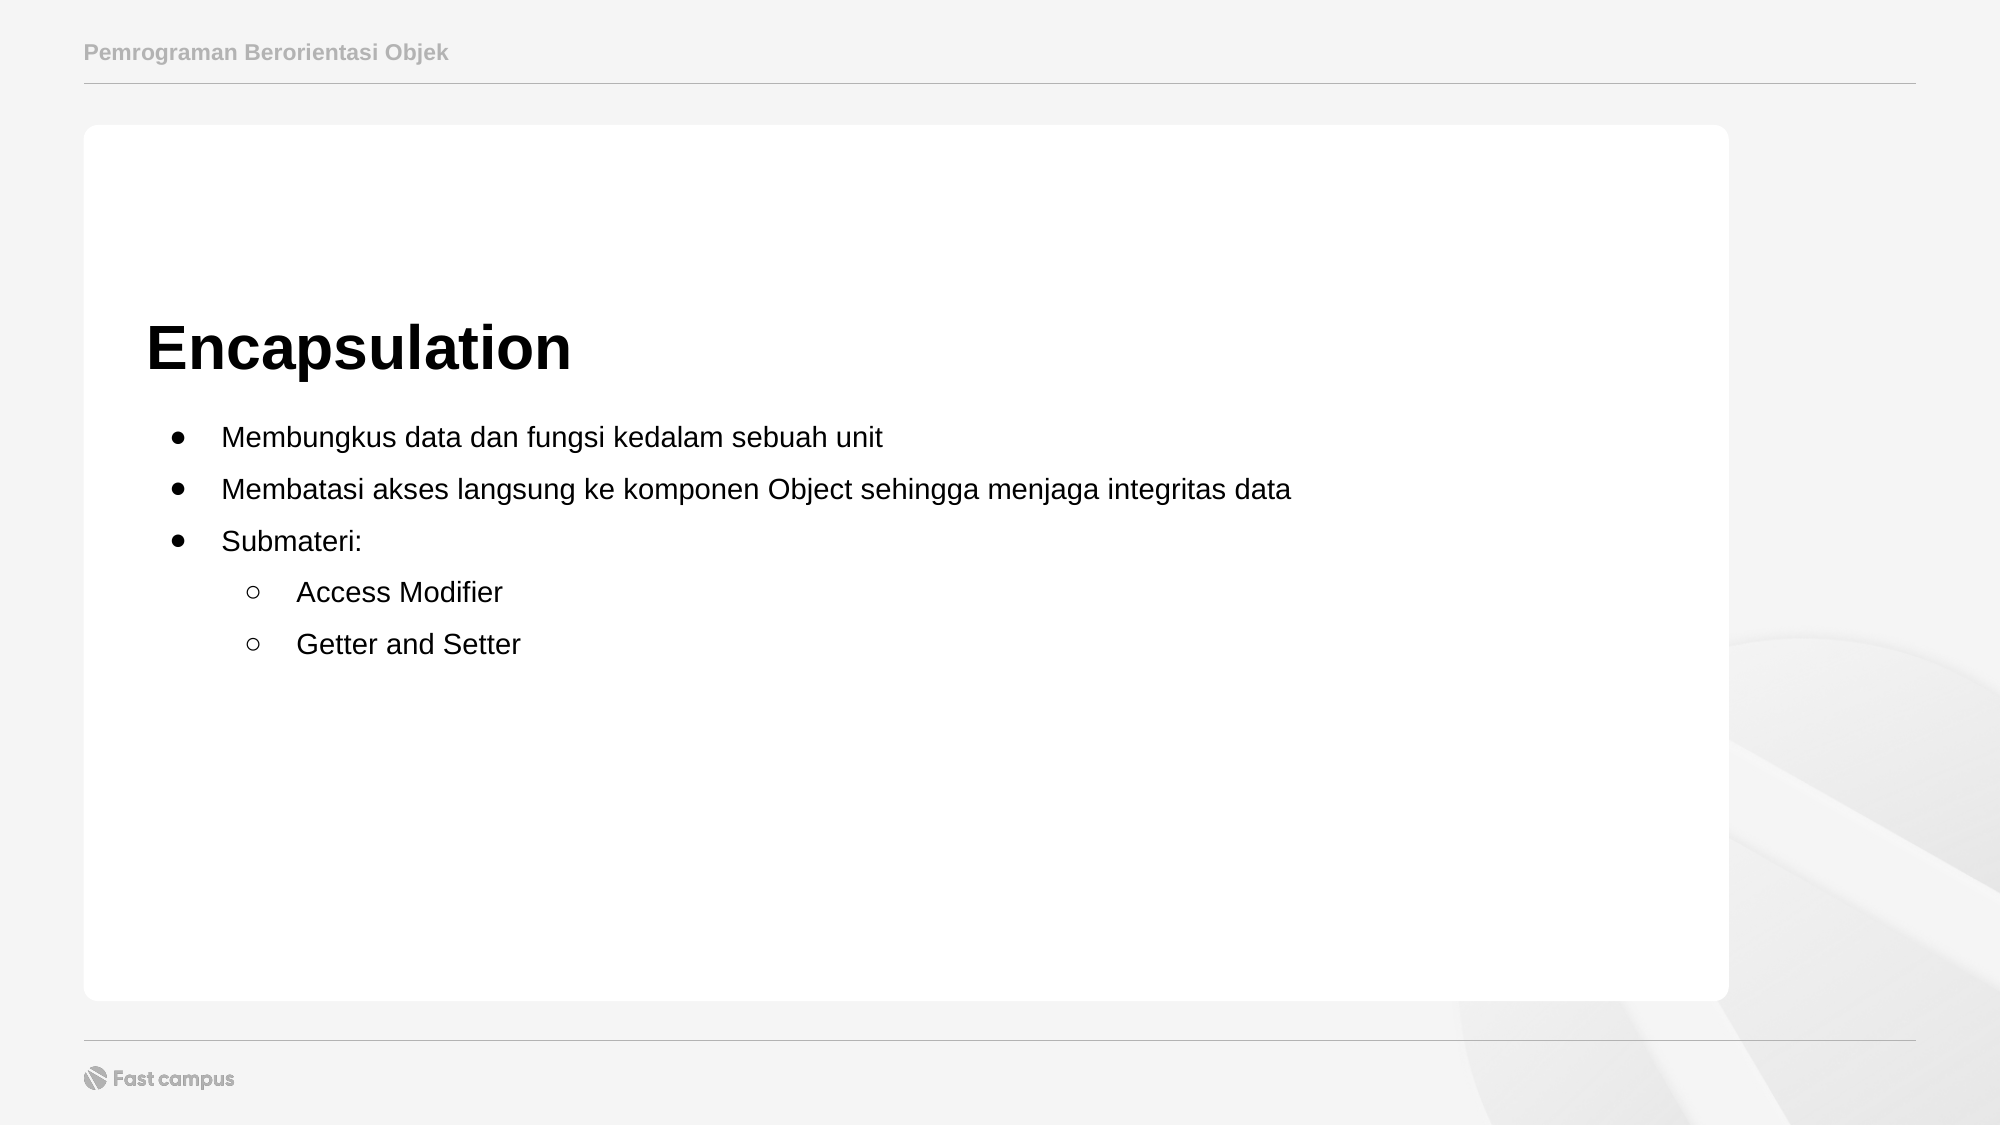

Pemrograman Berorientasi Objek

Encapsulation
Membungkus data dan fungsi kedalam sebuah unit
Membatasi akses langsung ke komponen Object sehingga menjaga integritas data
Submateri:
Access Modifier
Getter and Setter